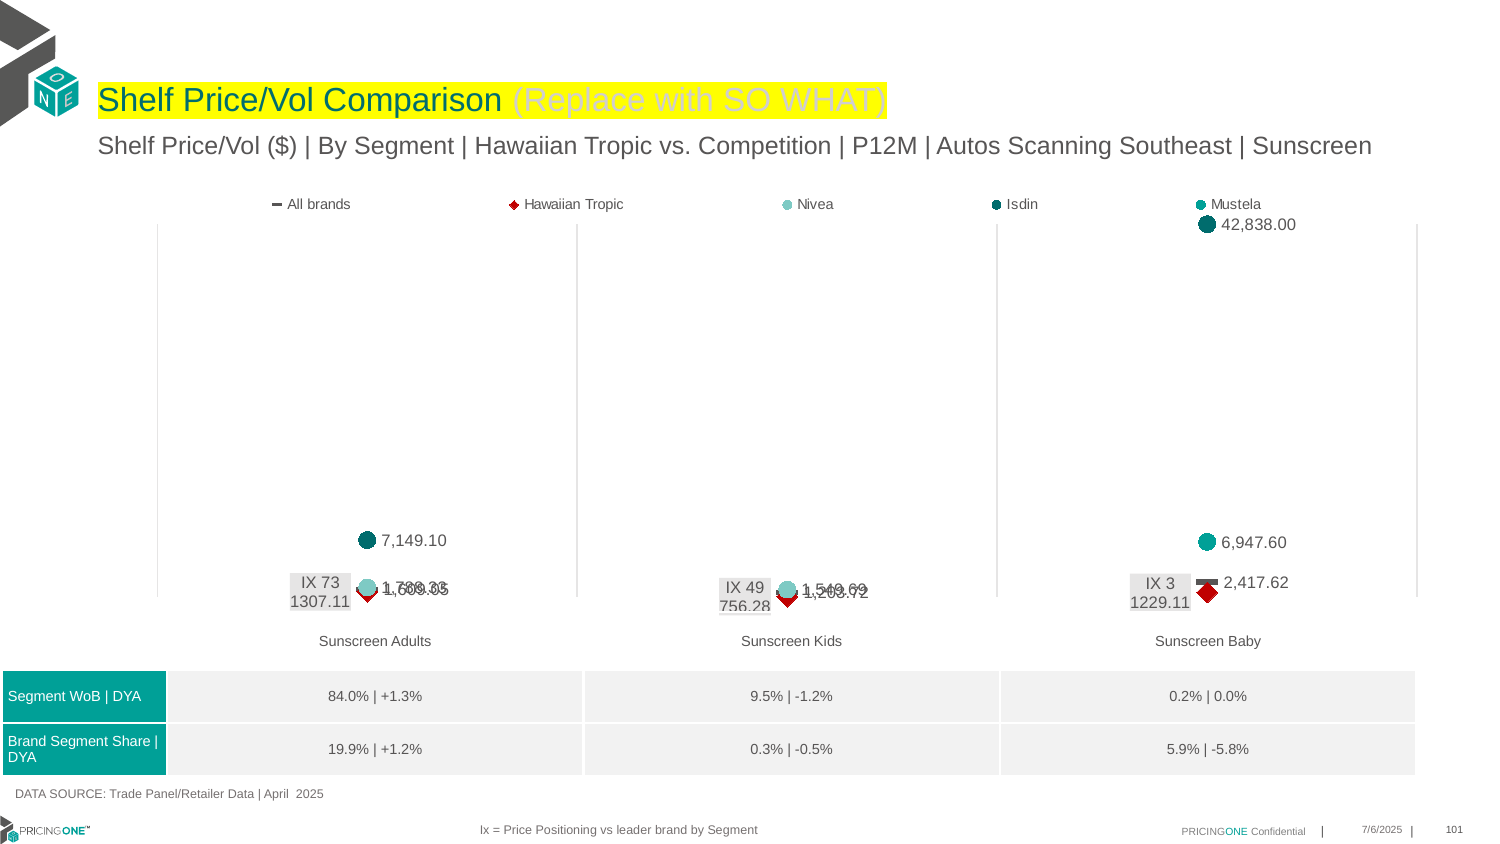

# Shelf Price/Vol Comparison (Replace with SO WHAT)
Shelf Price/Vol ($) | By Segment | Hawaiian Tropic vs. Competition | P12M | Autos Scanning Southeast | Sunscreen

### Chart

| Category | All brands | Hawaiian Tropic | Nivea | Isdin | Mustela |
|---|---|---|---|---|---|
| IX 73 | 1609.05 | 1307.11 | 1788.33 | 7149.1 | None |
| IX 49 | 1203.72 | 756.28 | 1549.69 | None | None |
| IX 3 | 2417.62 | 1229.11 | None | 42838.0 | 6947.6 |
|  | Sunscreen Adults | Sunscreen Kids | Sunscreen Baby |
| --- | --- | --- | --- |
| Segment WoB | DYA | 84.0% | +1.3% | 9.5% | -1.2% | 0.2% | 0.0% |
| Brand Segment Share | DYA | 19.9% | +1.2% | 0.3% | -0.5% | 5.9% | -5.8% |
DATA SOURCE: Trade Panel/Retailer Data | April  2025
Ix = Price Positioning vs leader brand by Segment
7/6/2025
101